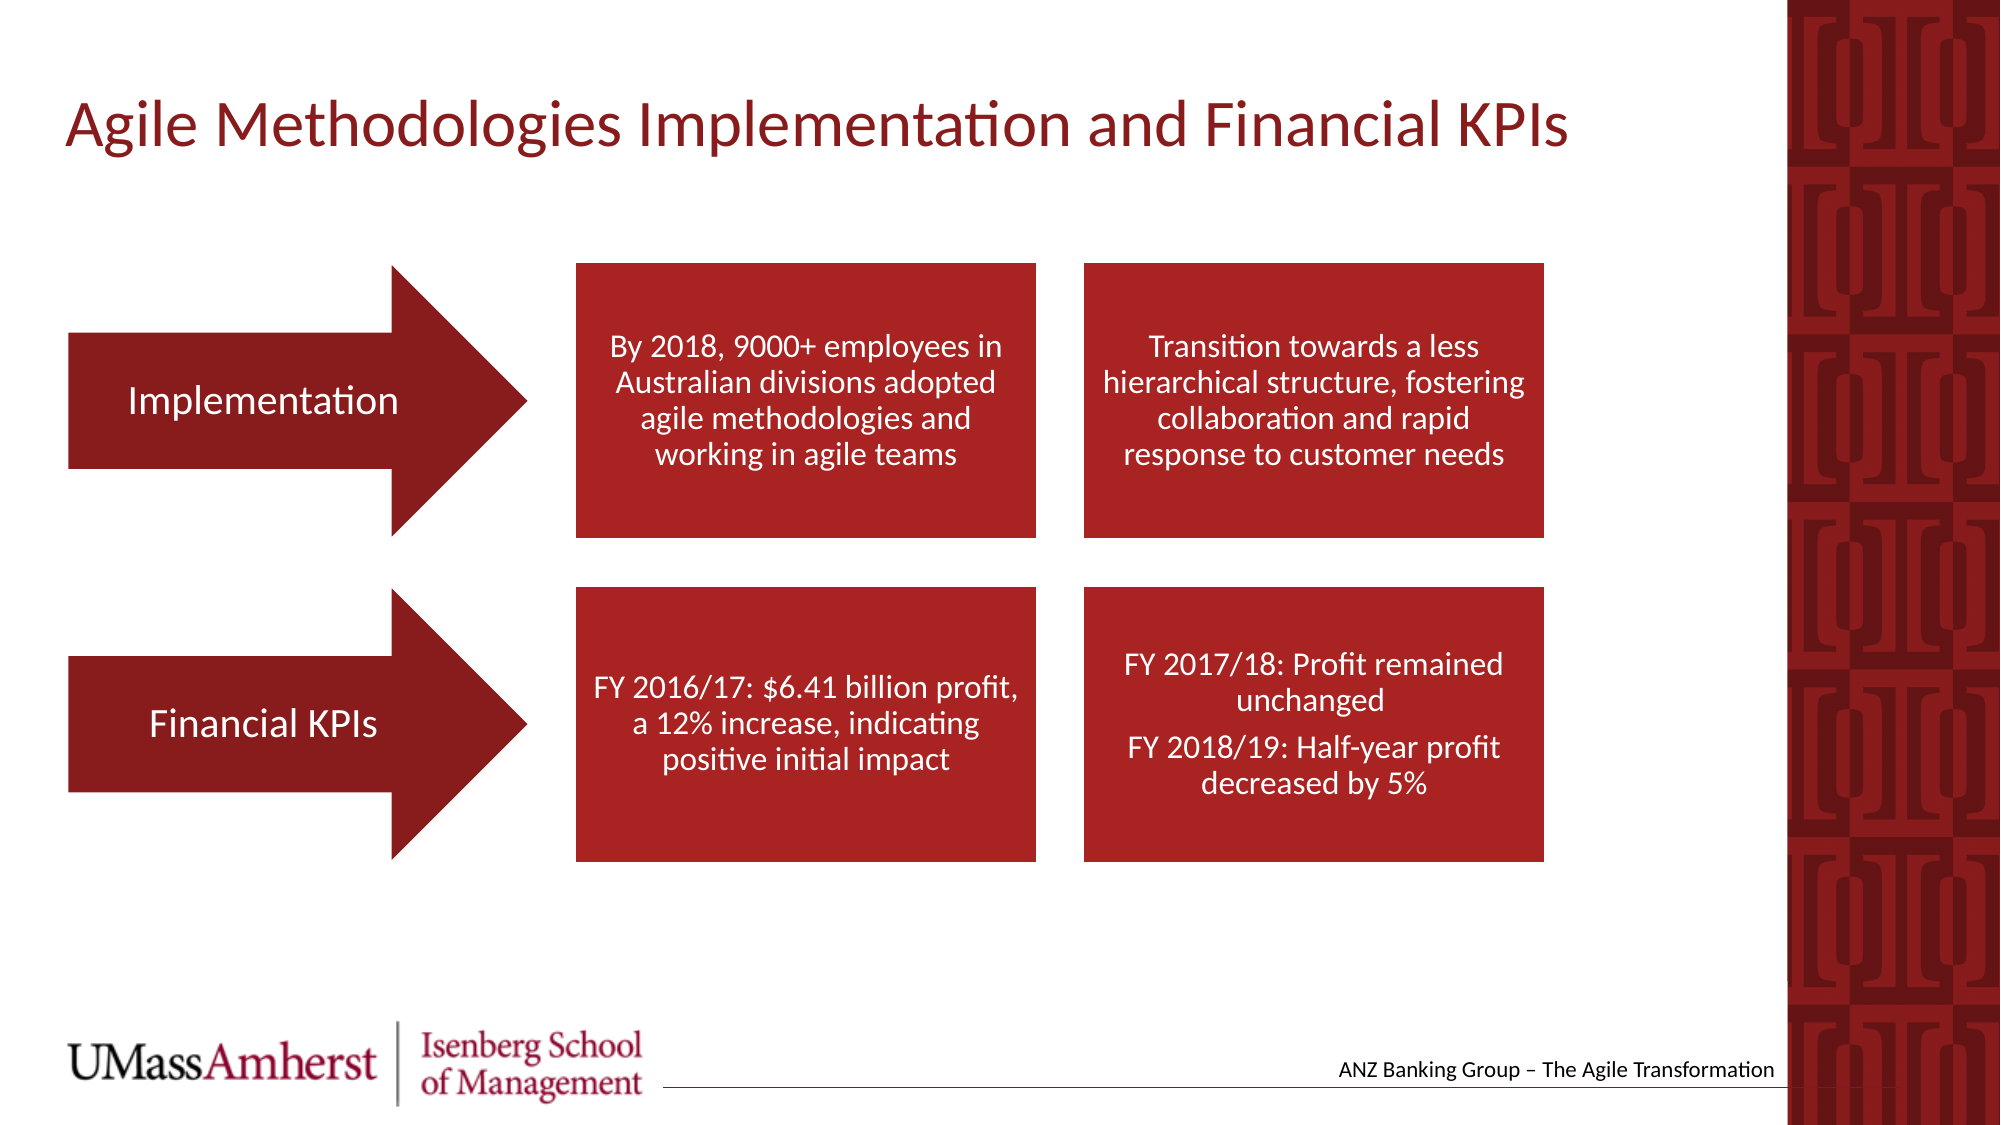

Agile Methodologies Implementation and Financial KPIs
Implementation
By 2018, 9000+ employees in Australian divisions adopted agile methodologies and working in agile teams
Transition towards a less hierarchical structure, fostering collaboration and rapid response to customer needs
Financial KPIs
FY 2016/17: $6.41 billion profit, a 12% increase, indicating positive initial impact
FY 2017/18: Profit remained unchanged
FY 2018/19: Half-year profit decreased by 5%